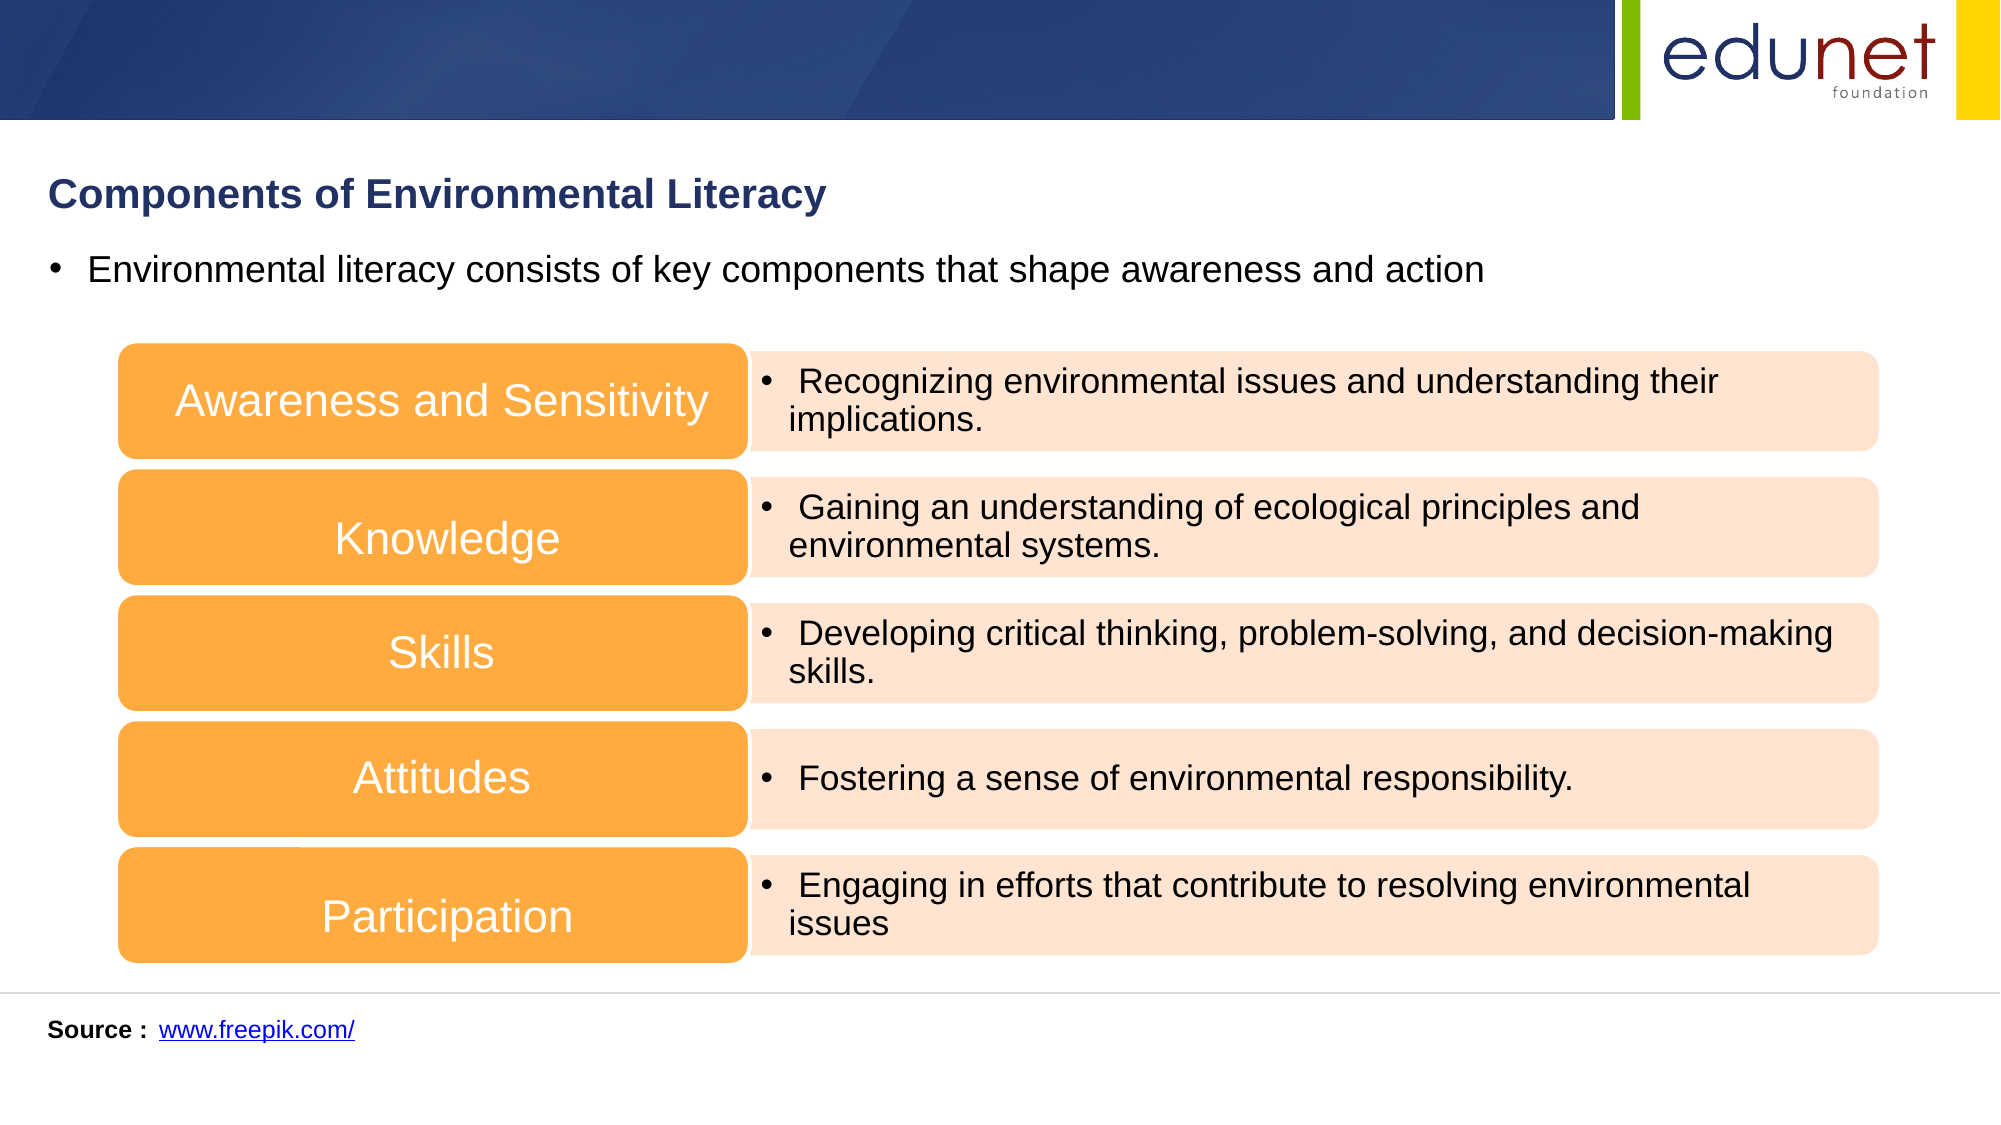

Components of Environmental Literacy
Environmental literacy consists of key components that shape awareness and action
 Recognizing environmental issues and understanding their implications.
 Awareness and Sensitivity
 Gaining an understanding of ecological principles and environmental systems.
 Knowledge
 Developing critical thinking, problem-solving, and decision-making skills.
 Skills
 Fostering a sense of environmental responsibility.
 Attitudes
 Engaging in efforts that contribute to resolving environmental issues
 Participation
Source :
www.freepik.com/